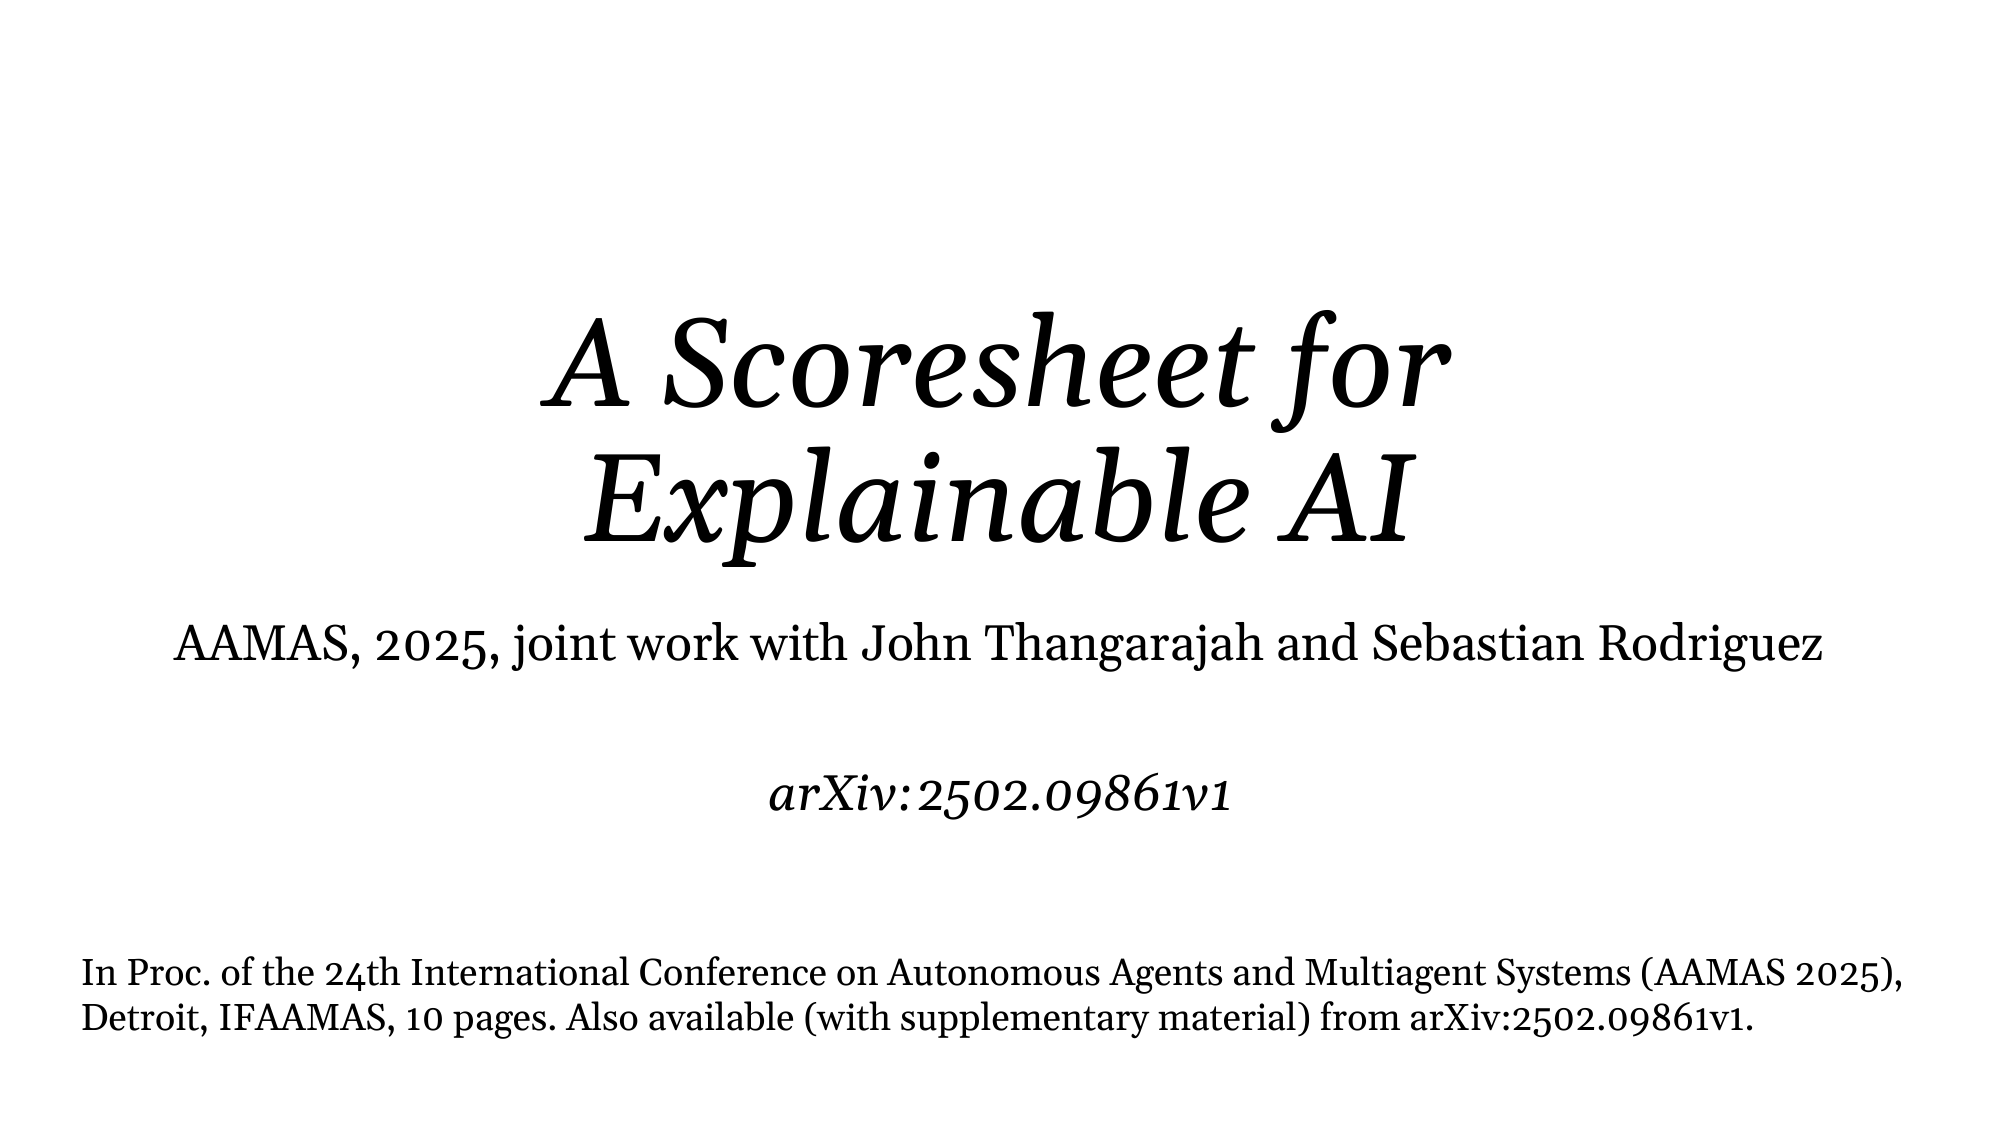

# A Scoresheet for Explainable AI
AAMAS, 2025, joint work with John Thangarajah and Sebastian Rodriguez

arXiv:2502.09861v1
In Proc. of the 24th International Conference on Autonomous Agents and Multiagent Systems (AAMAS 2025), Detroit, IFAAMAS, 10 pages. Also available (with supplementary material) from arXiv:2502.09861v1.